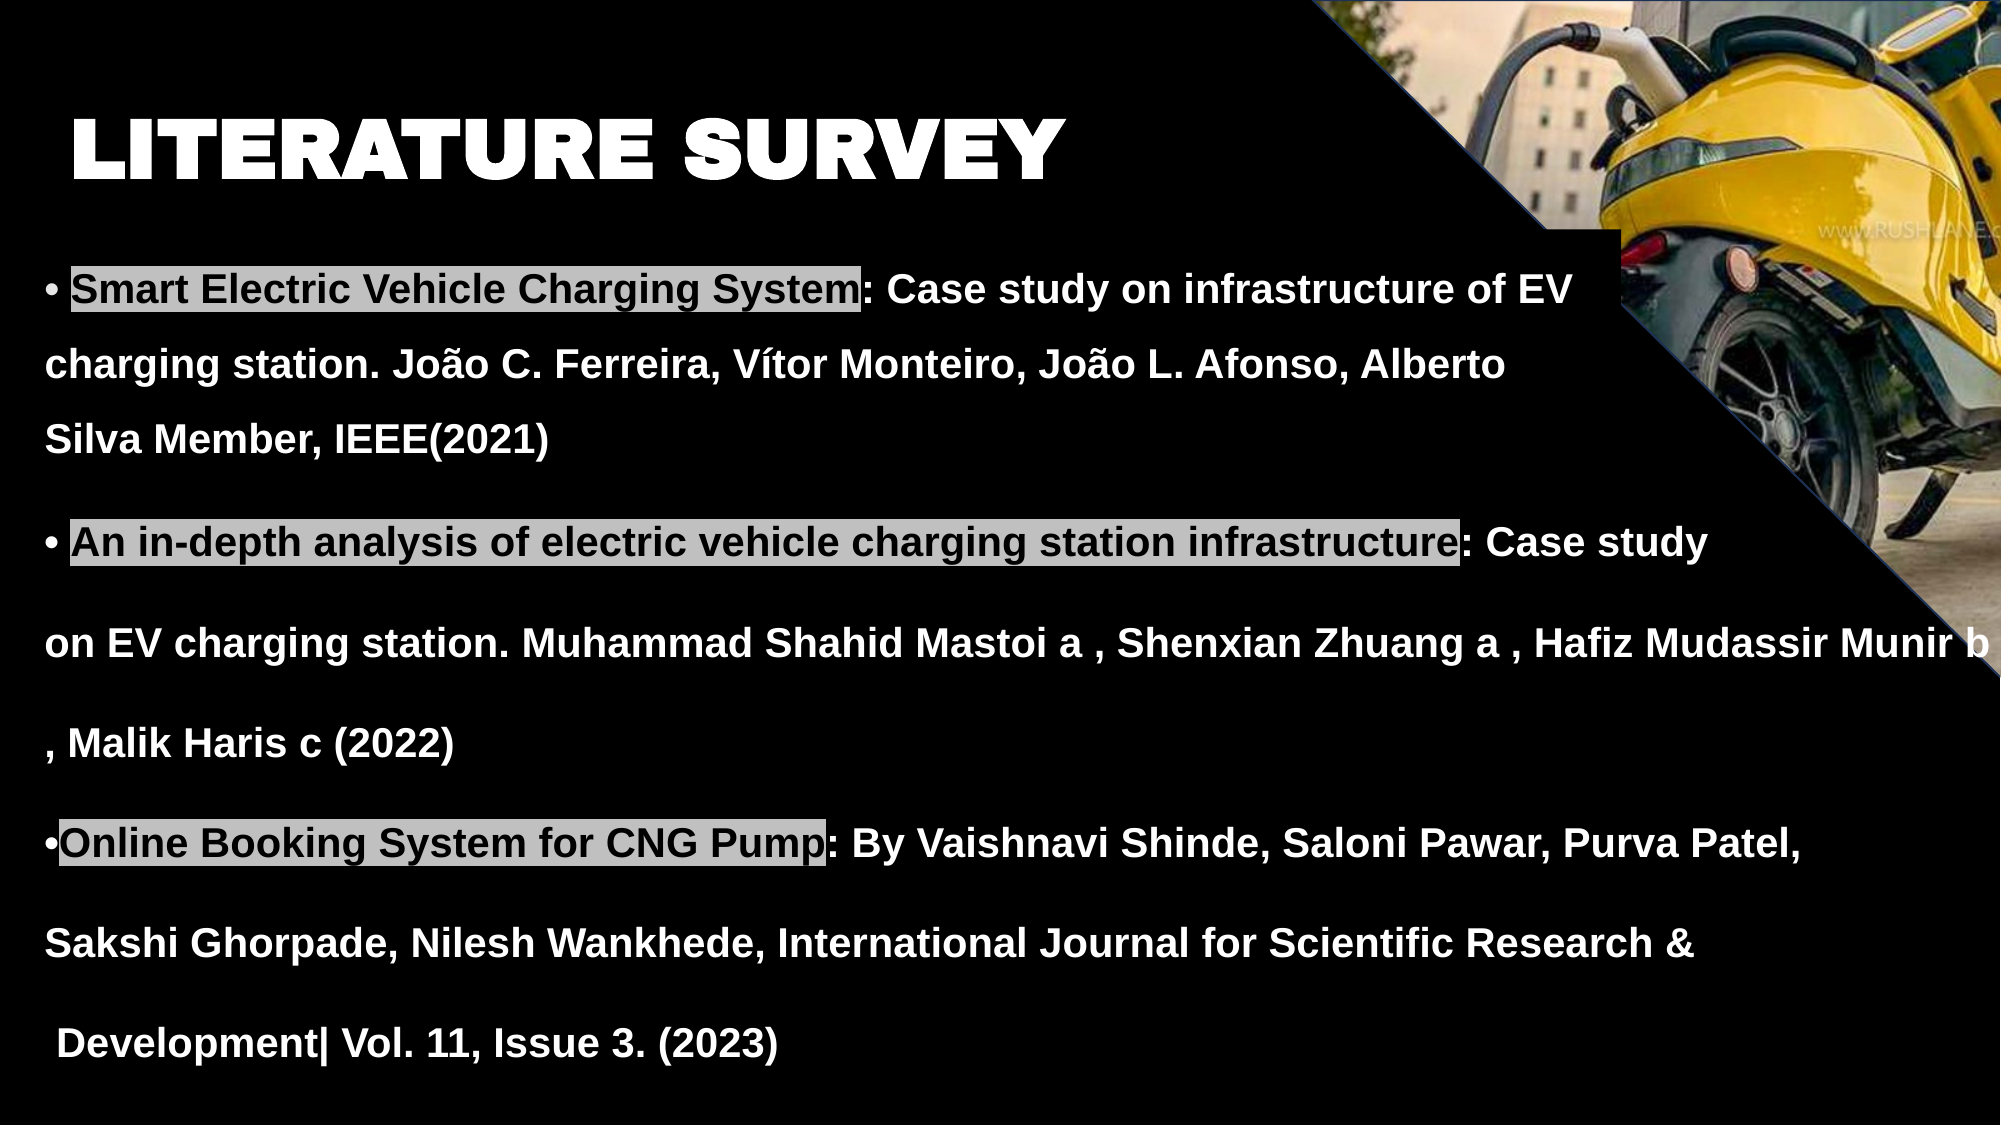

LITERATURE SURVEY
• Smart Electric Vehicle Charging System: Case study on infrastructure of EV charging station. João C. Ferreira, Vítor Monteiro, João L. Afonso, Alberto Silva Member, IEEE(2021)
• An in-depth analysis of electric vehicle charging station infrastructure: Case study
on EV charging station. Muhammad Shahid Mastoi a , Shenxian Zhuang a , Hafiz Mudassir Munir b , Malik Haris c (2022)
•Online Booking System for CNG Pump: By Vaishnavi Shinde, Saloni Pawar, Purva Patel,
Sakshi Ghorpade, Nilesh Wankhede, International Journal for Scientific Research &
 Development| Vol. 11, Issue 3. (2023)